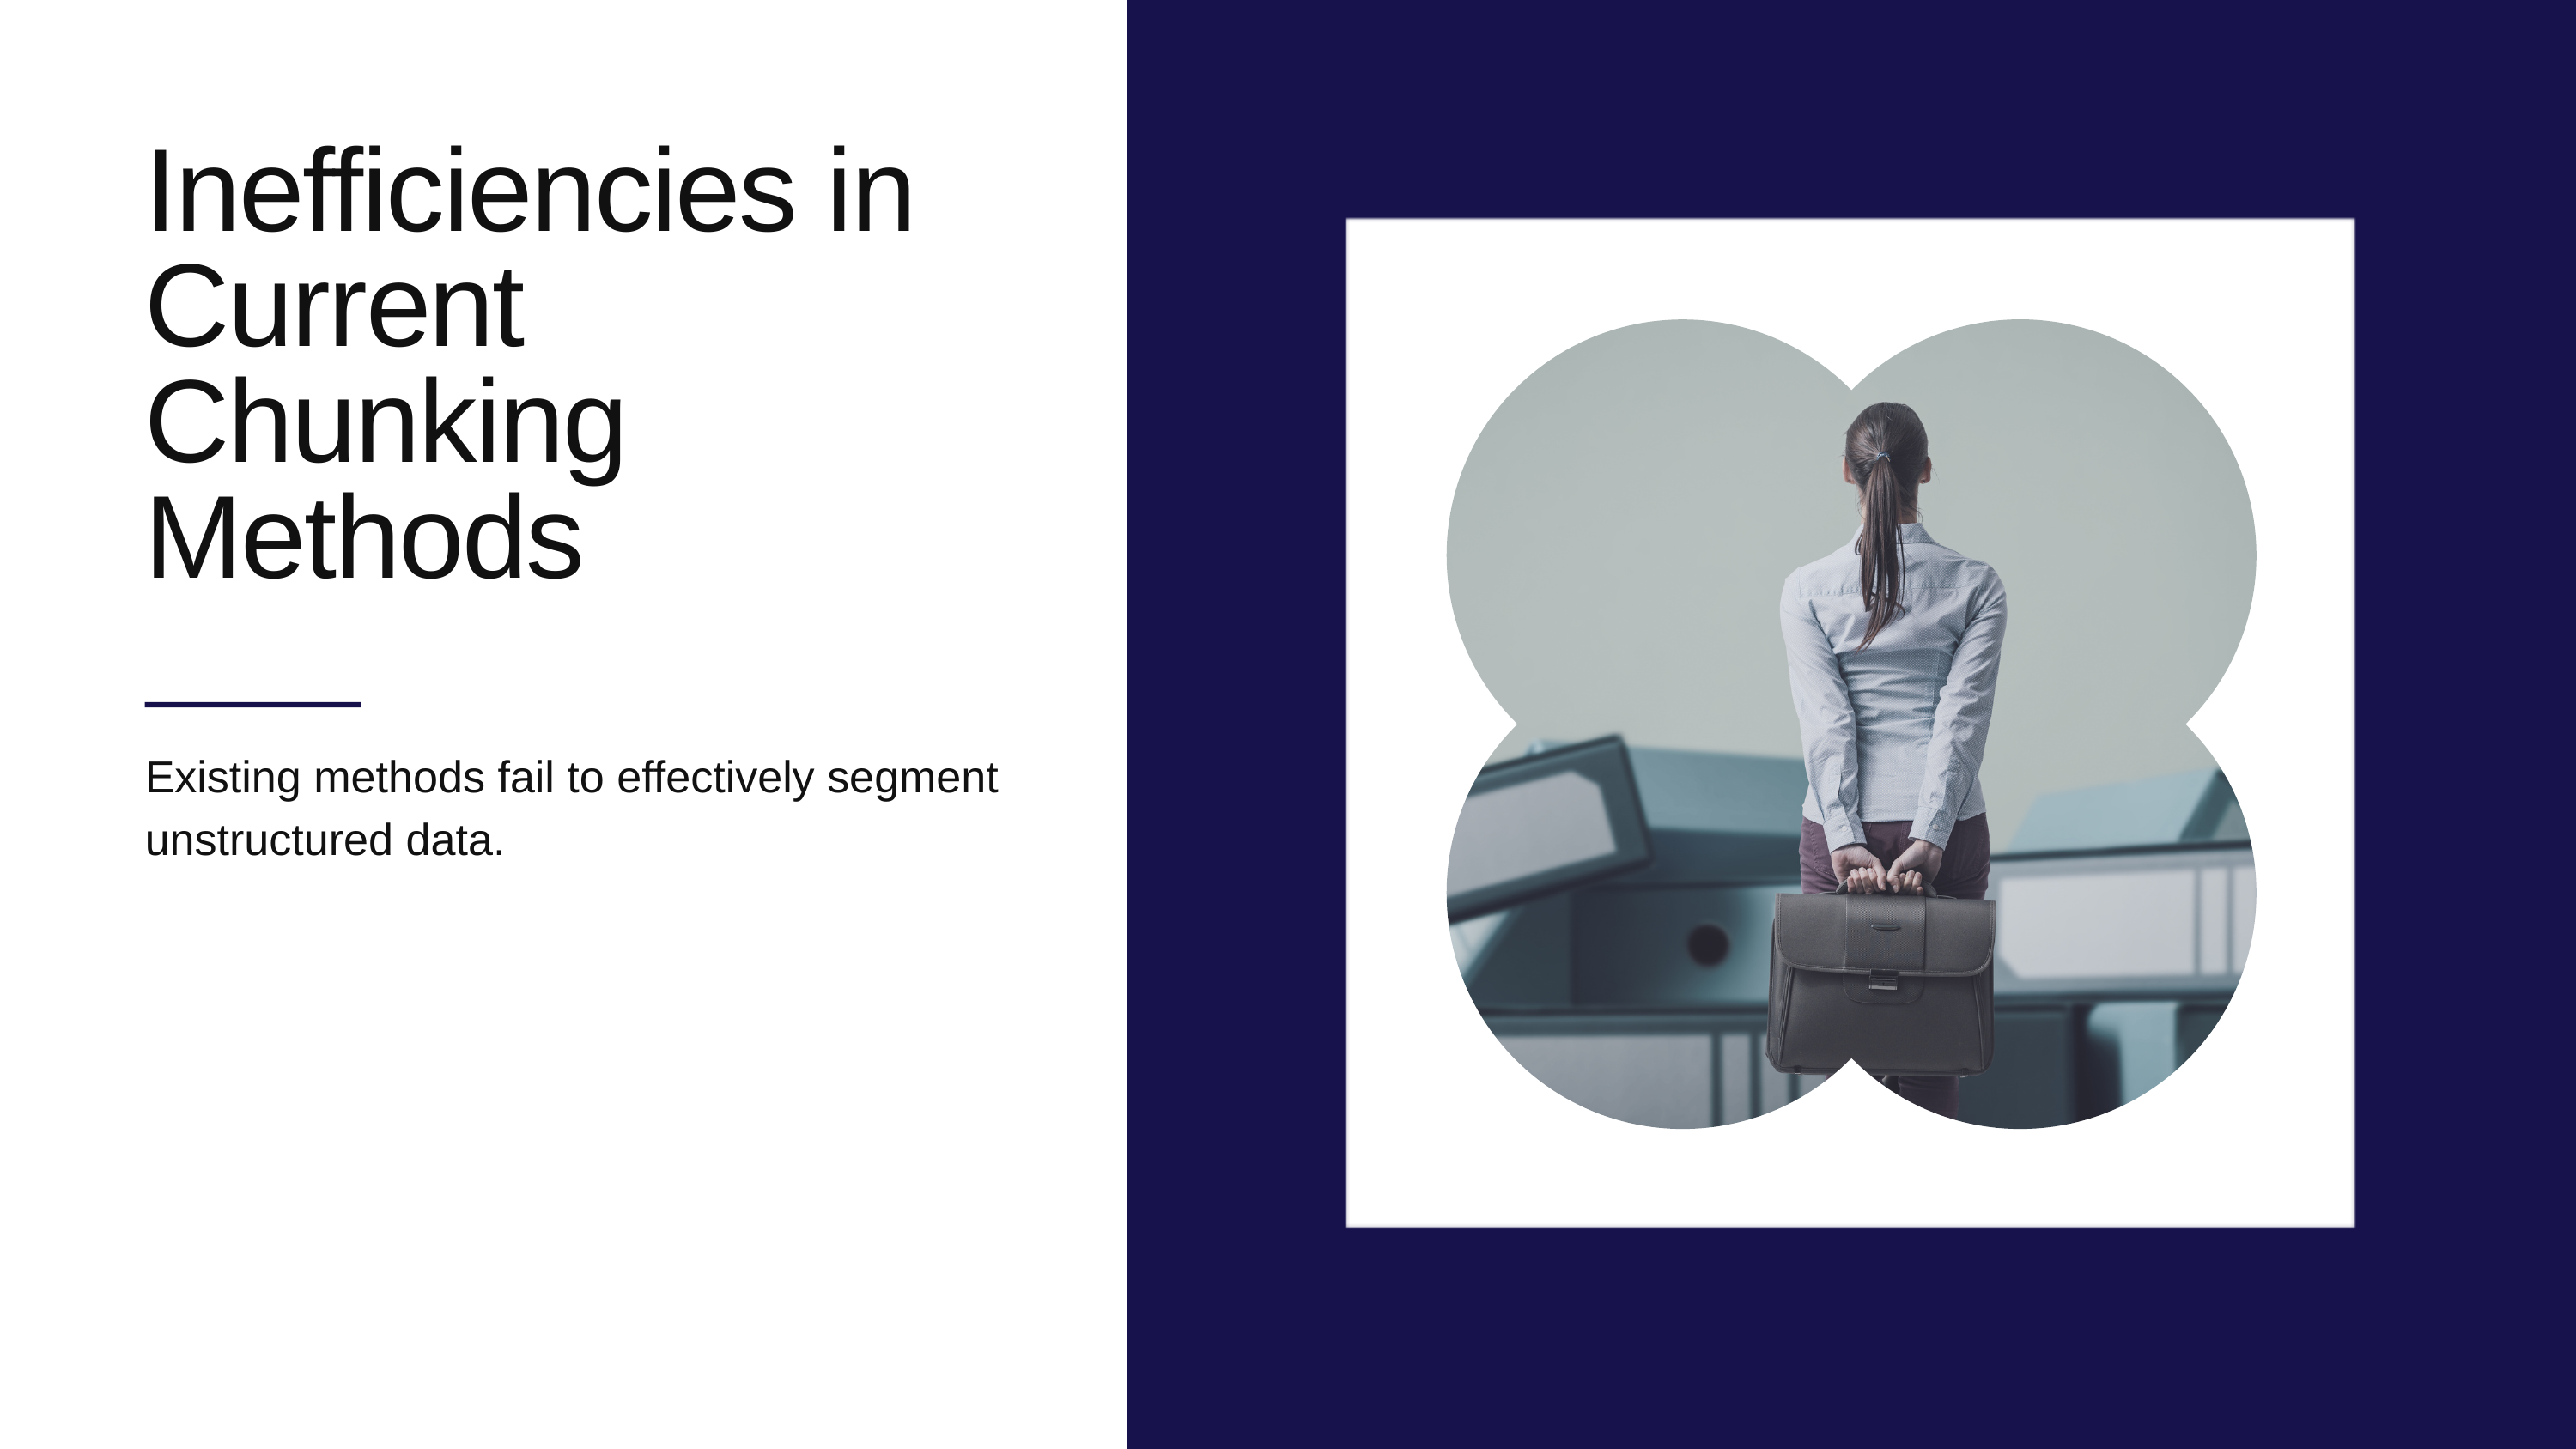

Inefficiencies in Current Chunking Methods

Existing methods fail to effectively segment unstructured data.